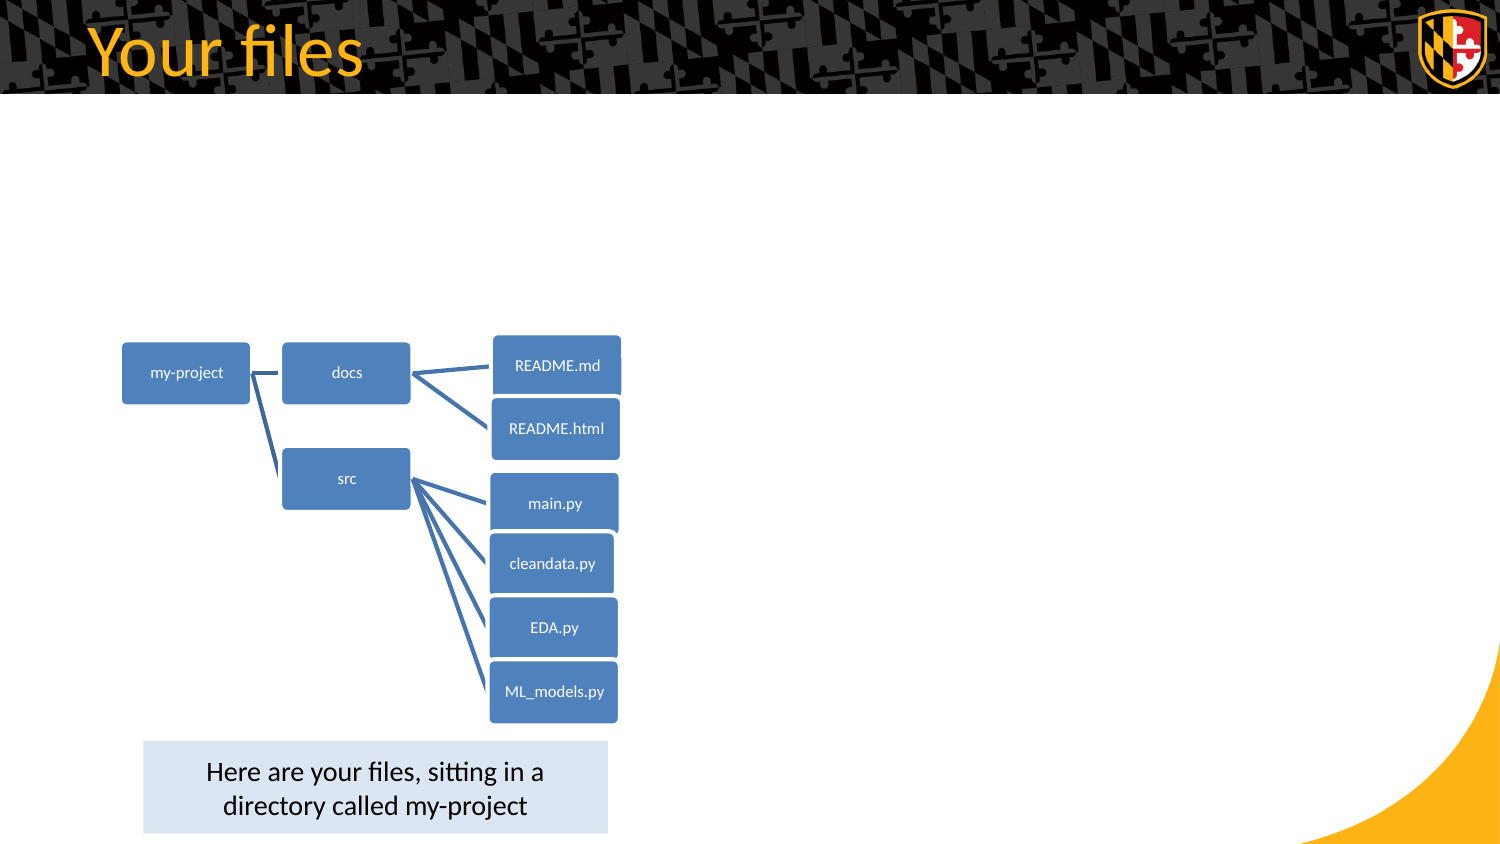

19
# Your files
my-project

docs

README.md

README.html

src

main.py

cleandata.py

EDA.py

ML_models.py
Here are your files, sitting in a directory called my-project